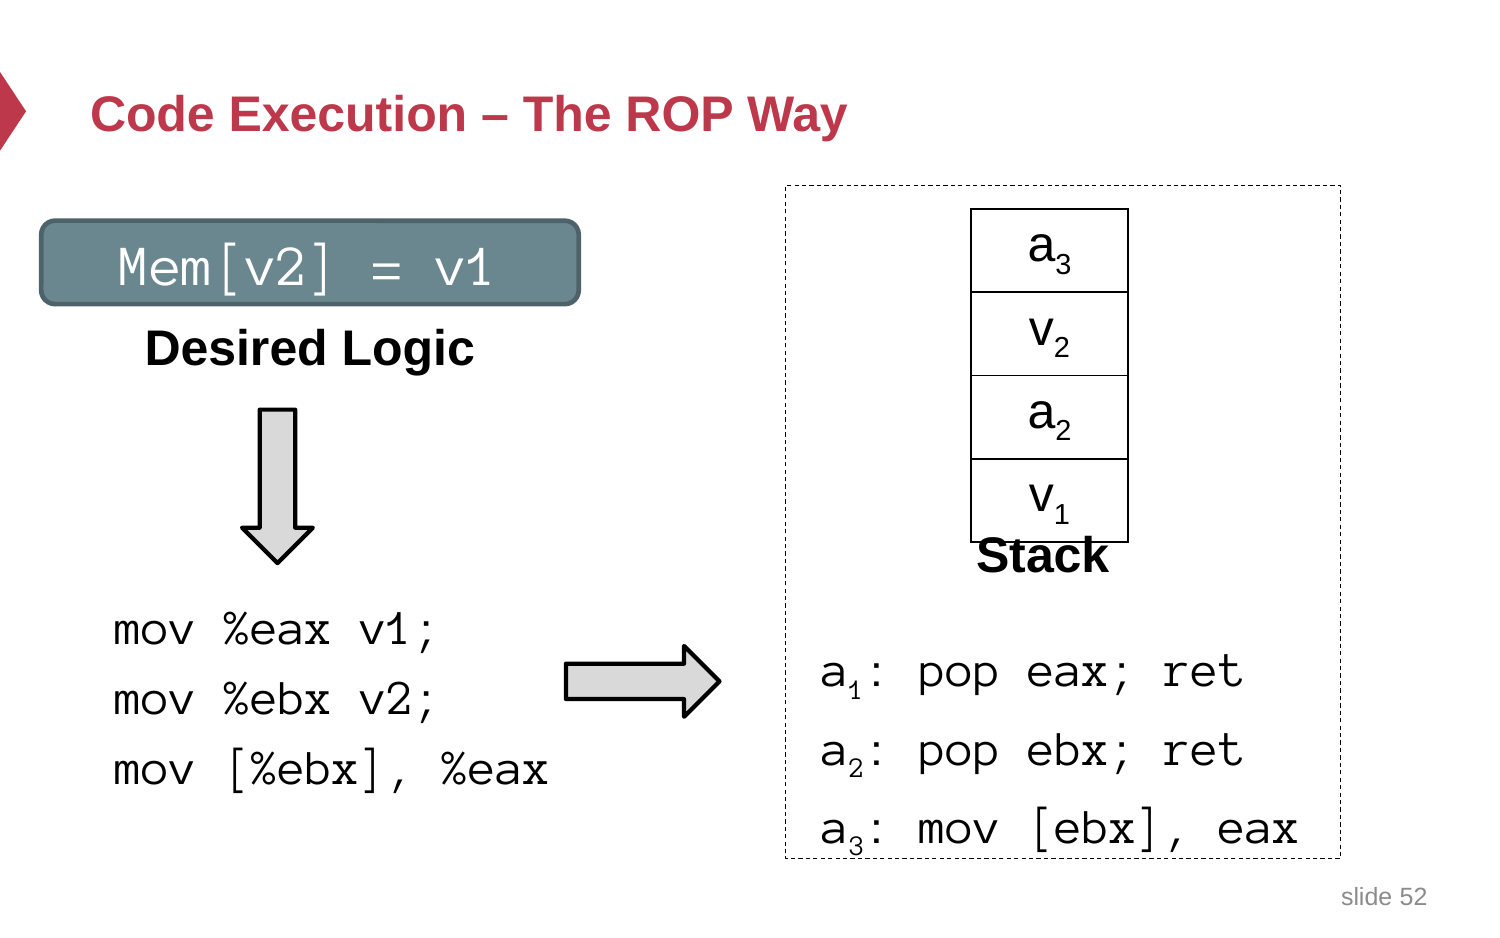

# Code Execution – The ROP Way

| a3 |
| --- |
| v2 |
| a2 |
| v1 |
Mem[v2] = v1
Desired Logic

Stack
mov %eax v1;
mov %ebx v2;
mov [%ebx], %eax

a1: pop eax; ret
a2: pop ebx; ret
a3: mov [ebx], eax
slide 52